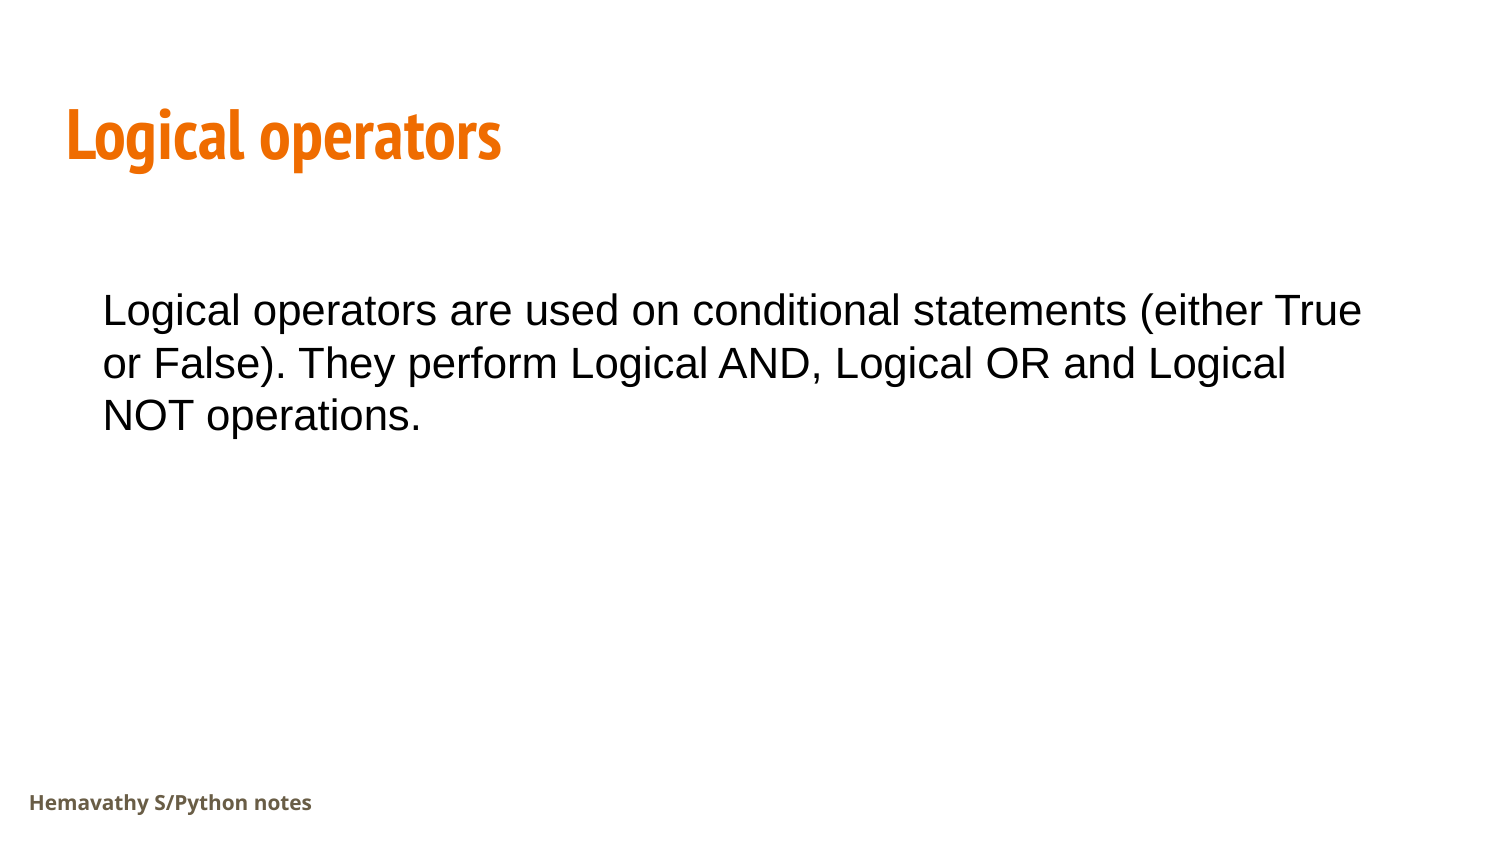

# Logical operators
Logical operators are used on conditional statements (either True or False). They perform Logical AND, Logical OR and Logical NOT operations.